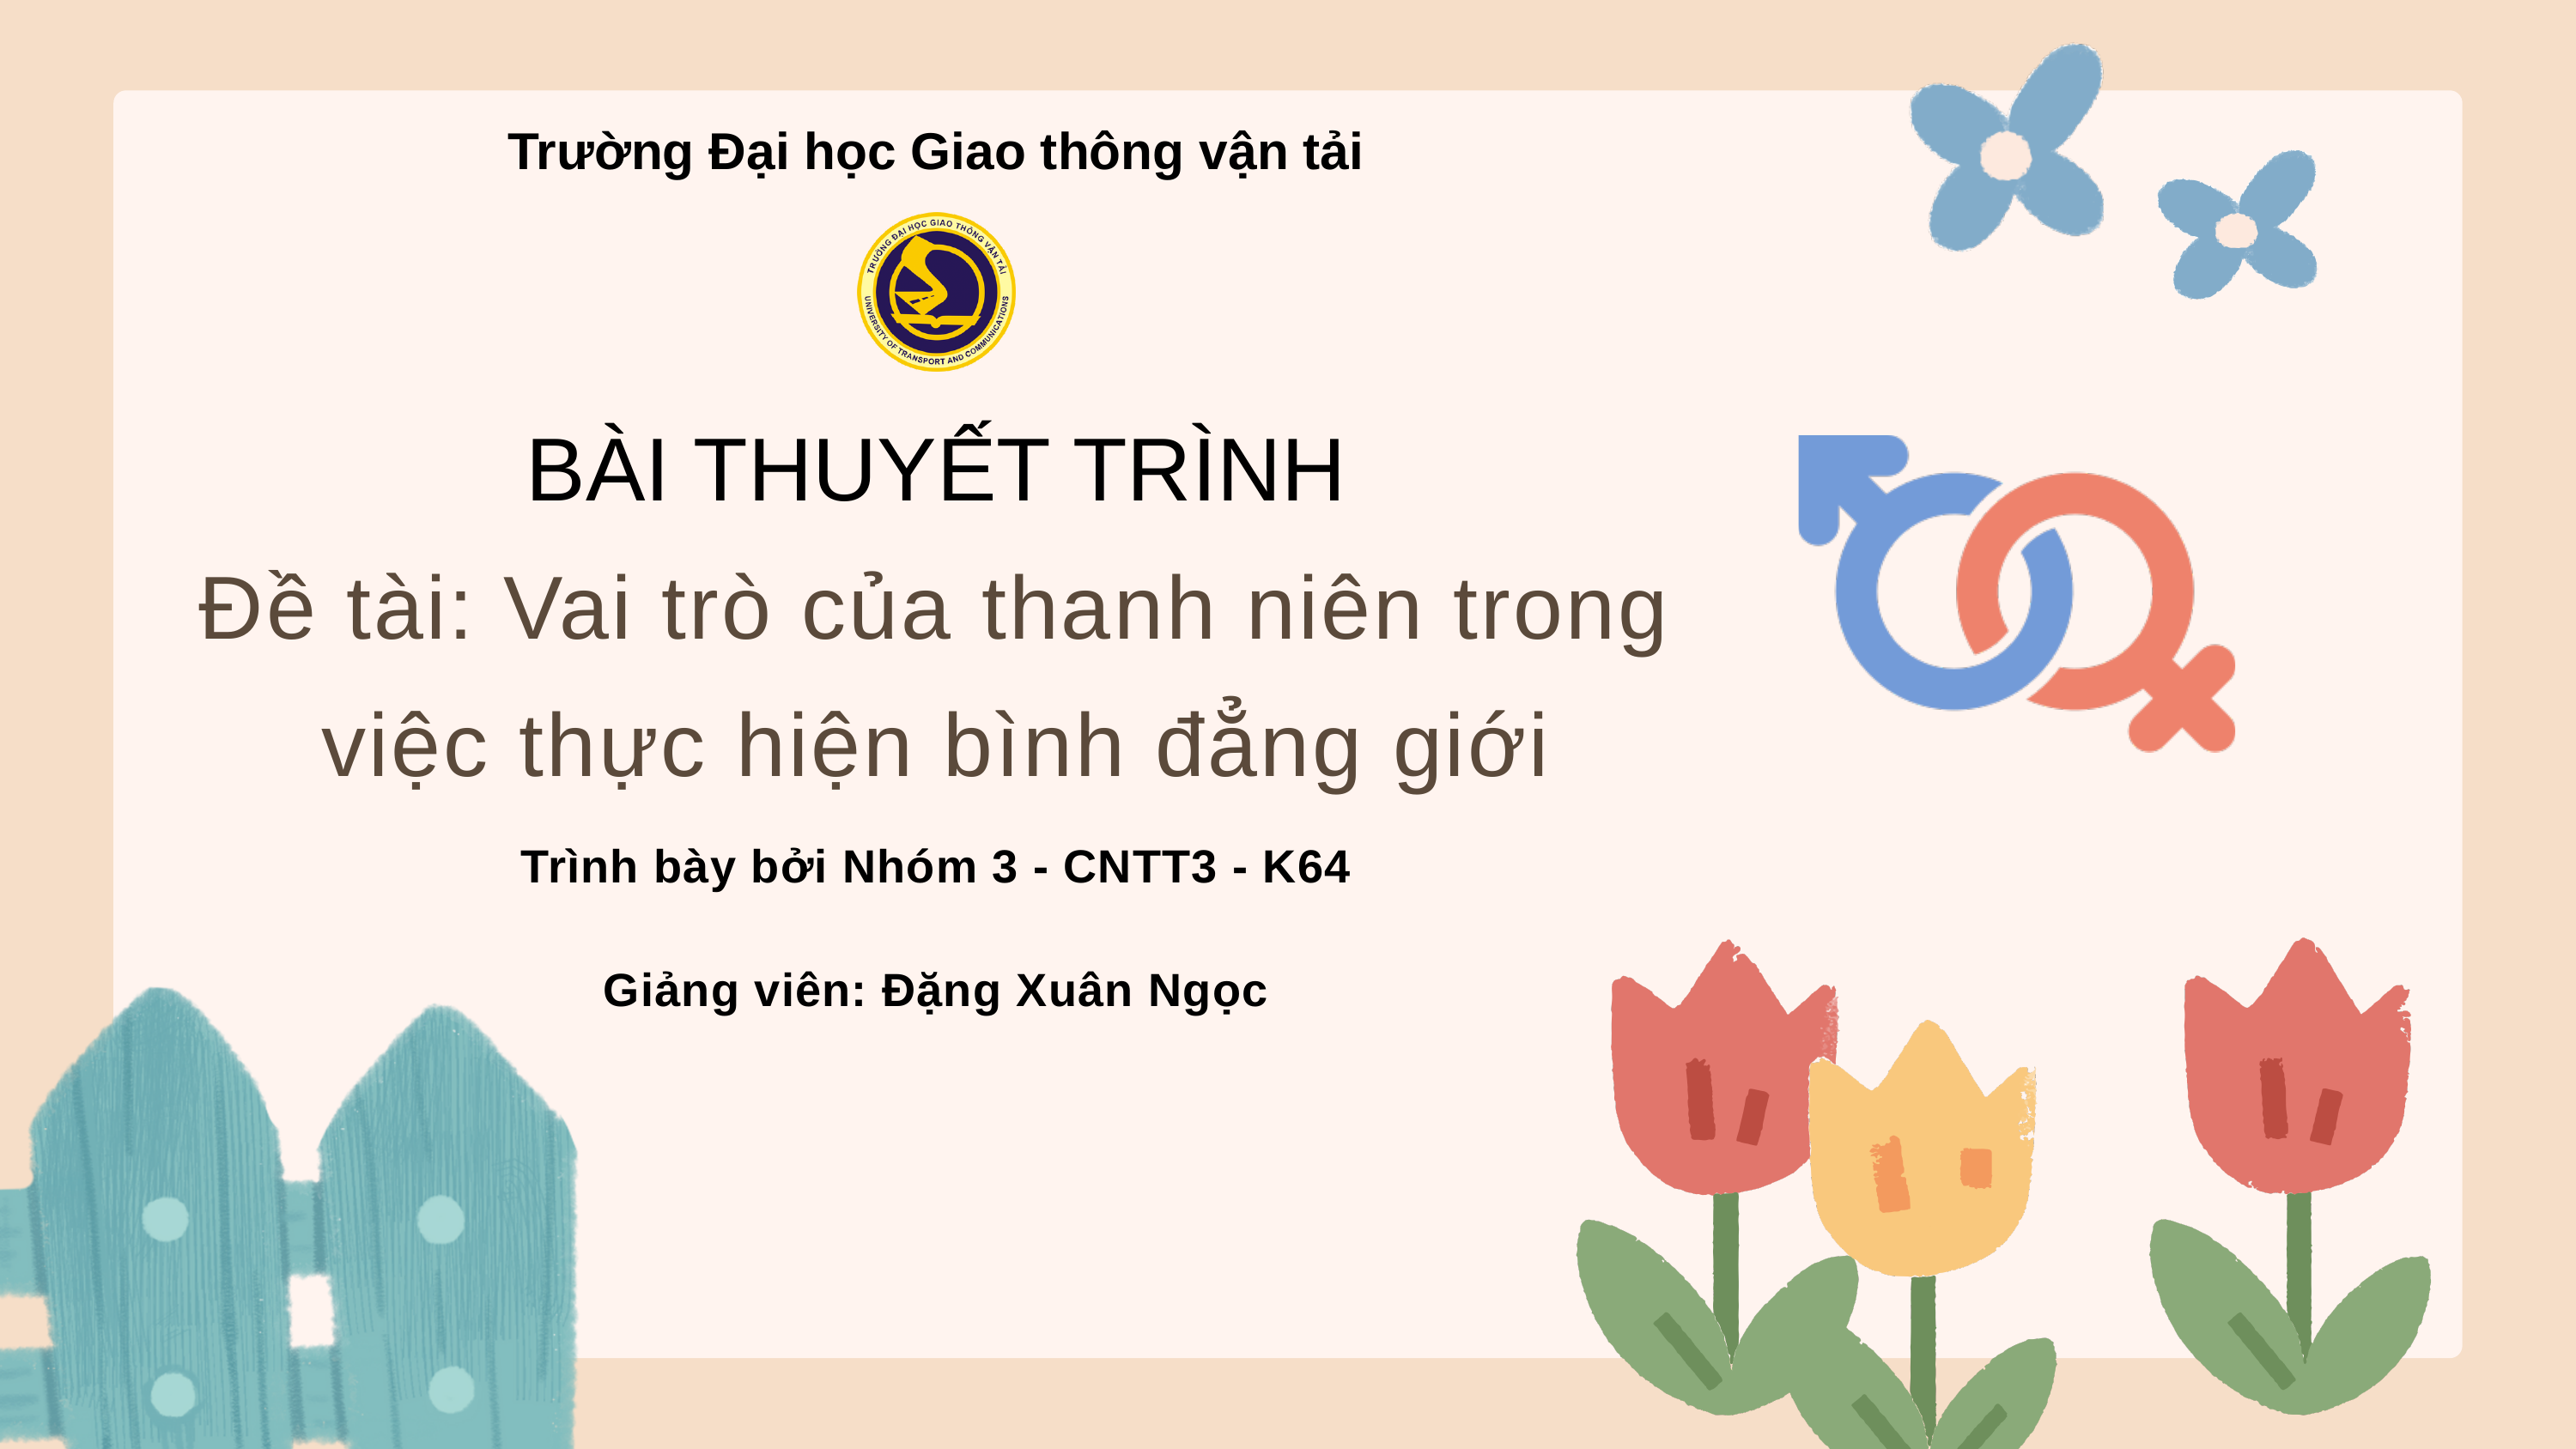

Trường Đại học Giao thông vận tải

BÀI THUYẾT TRÌNH
Đề tài: Vai trò của thanh niên trong việc thực hiện bình đẳng giới
Trình bày bởi Nhóm 3 - CNTT3 - K64

Giảng viên: Đặng Xuân Ngọc